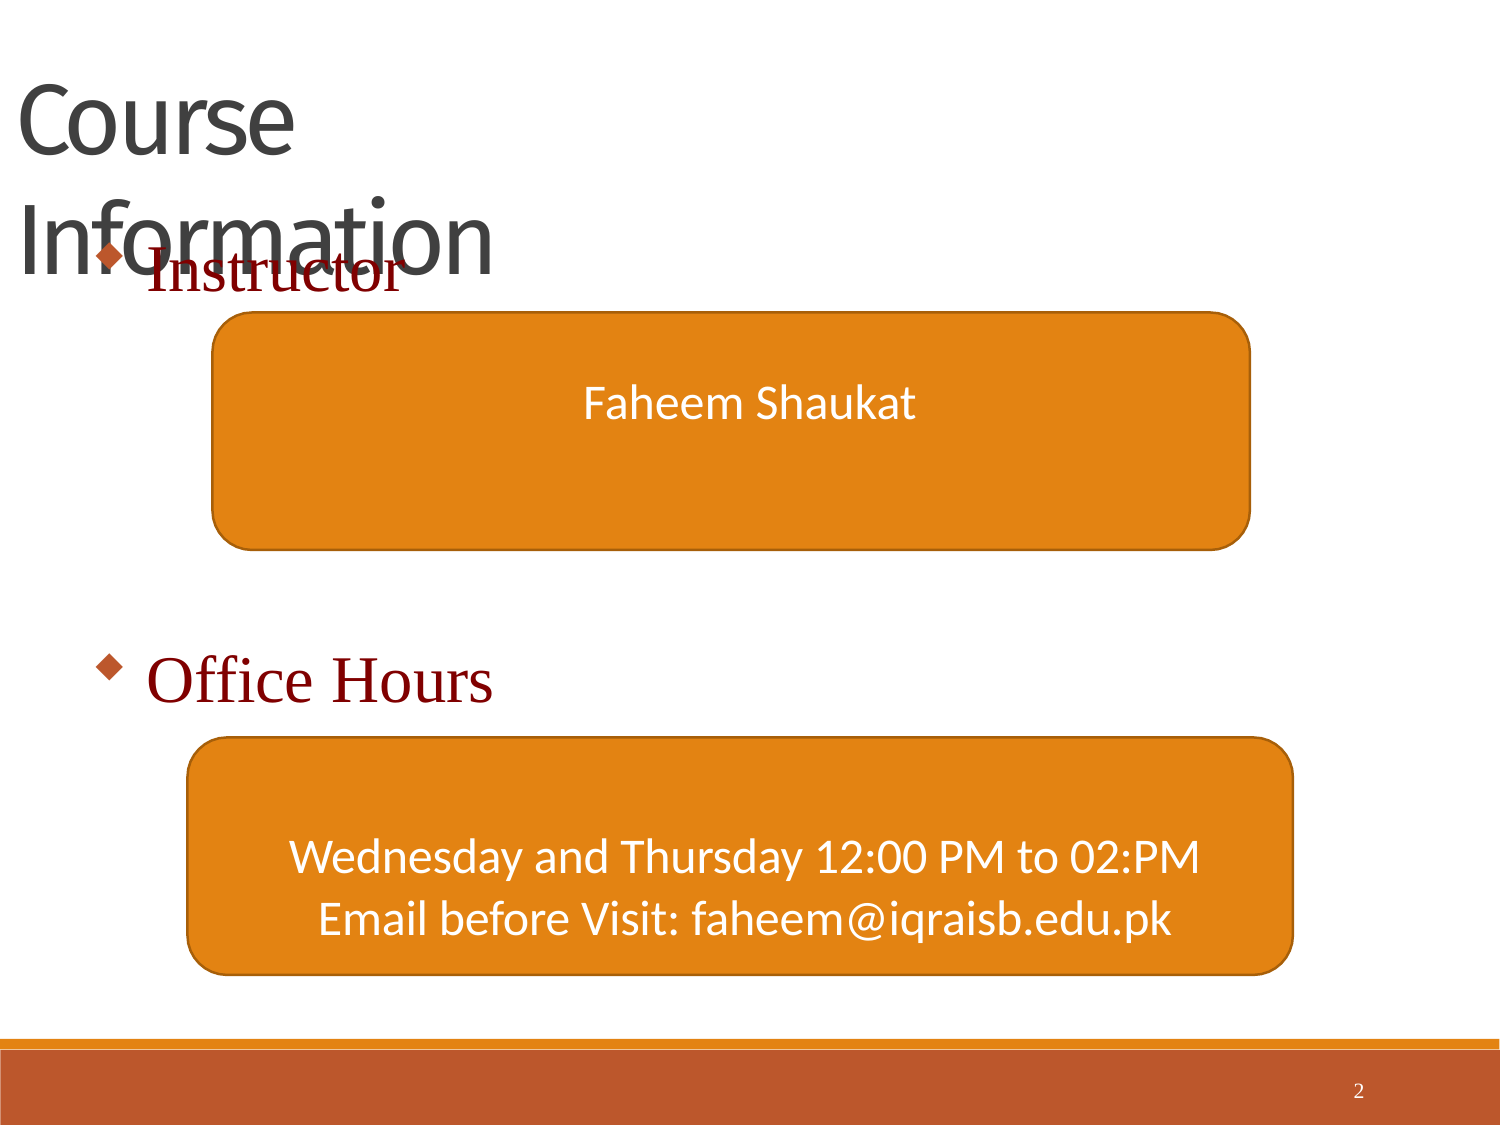

# Course Information
Instructor
Faheem Shaukat

Office Hours

Wednesday and Thursday 12:00 PM to 02:PM
Email before Visit: faheem@iqraisb.edu.pk

2